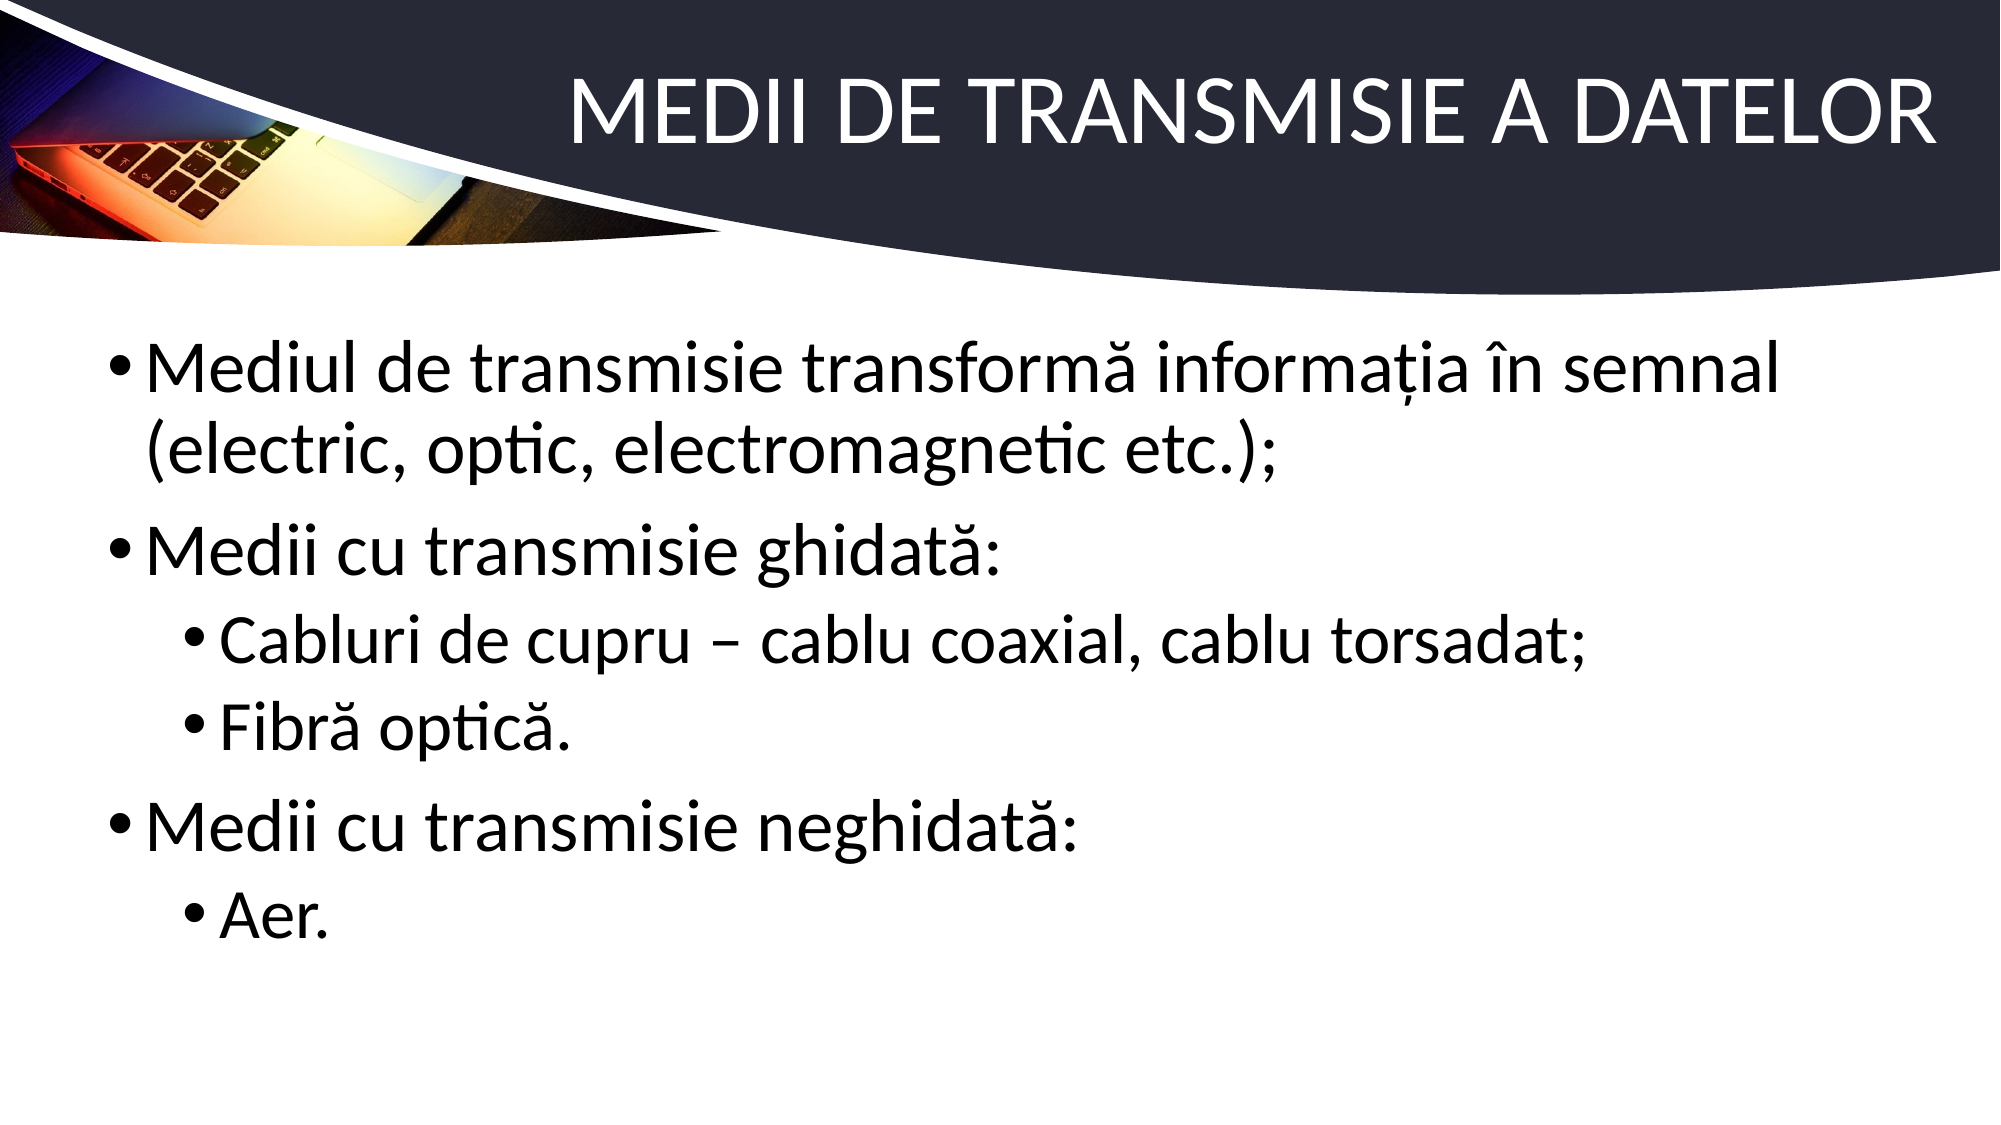

# Medii de transmisie a datelor
Mediul de transmisie transformă informația în semnal (electric, optic, electromagnetic etc.);
Medii cu transmisie ghidată:
Cabluri de cupru – cablu coaxial, cablu torsadat;
Fibră optică.
Medii cu transmisie neghidată:
Aer.